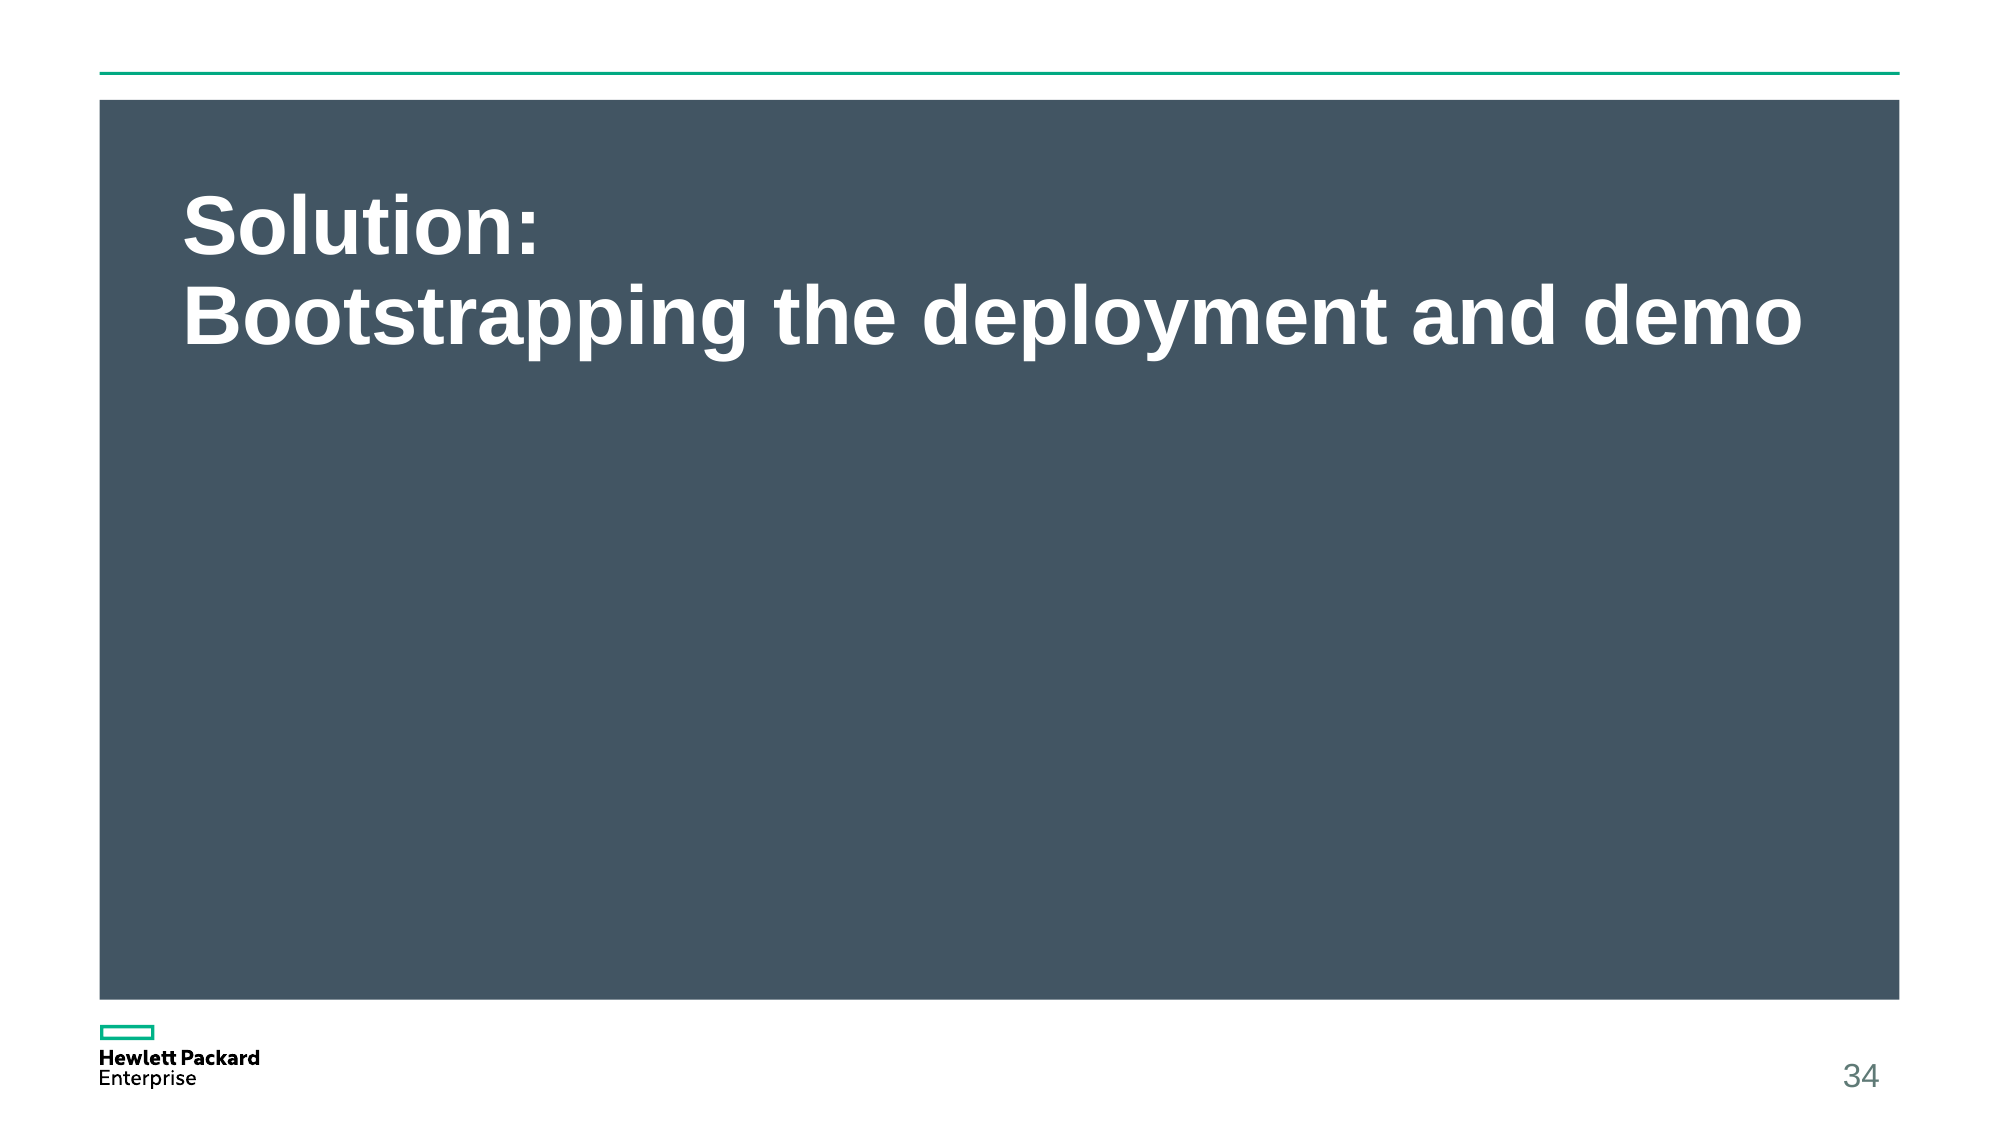

# Solution: Bootstrapping the deployment and demo
34